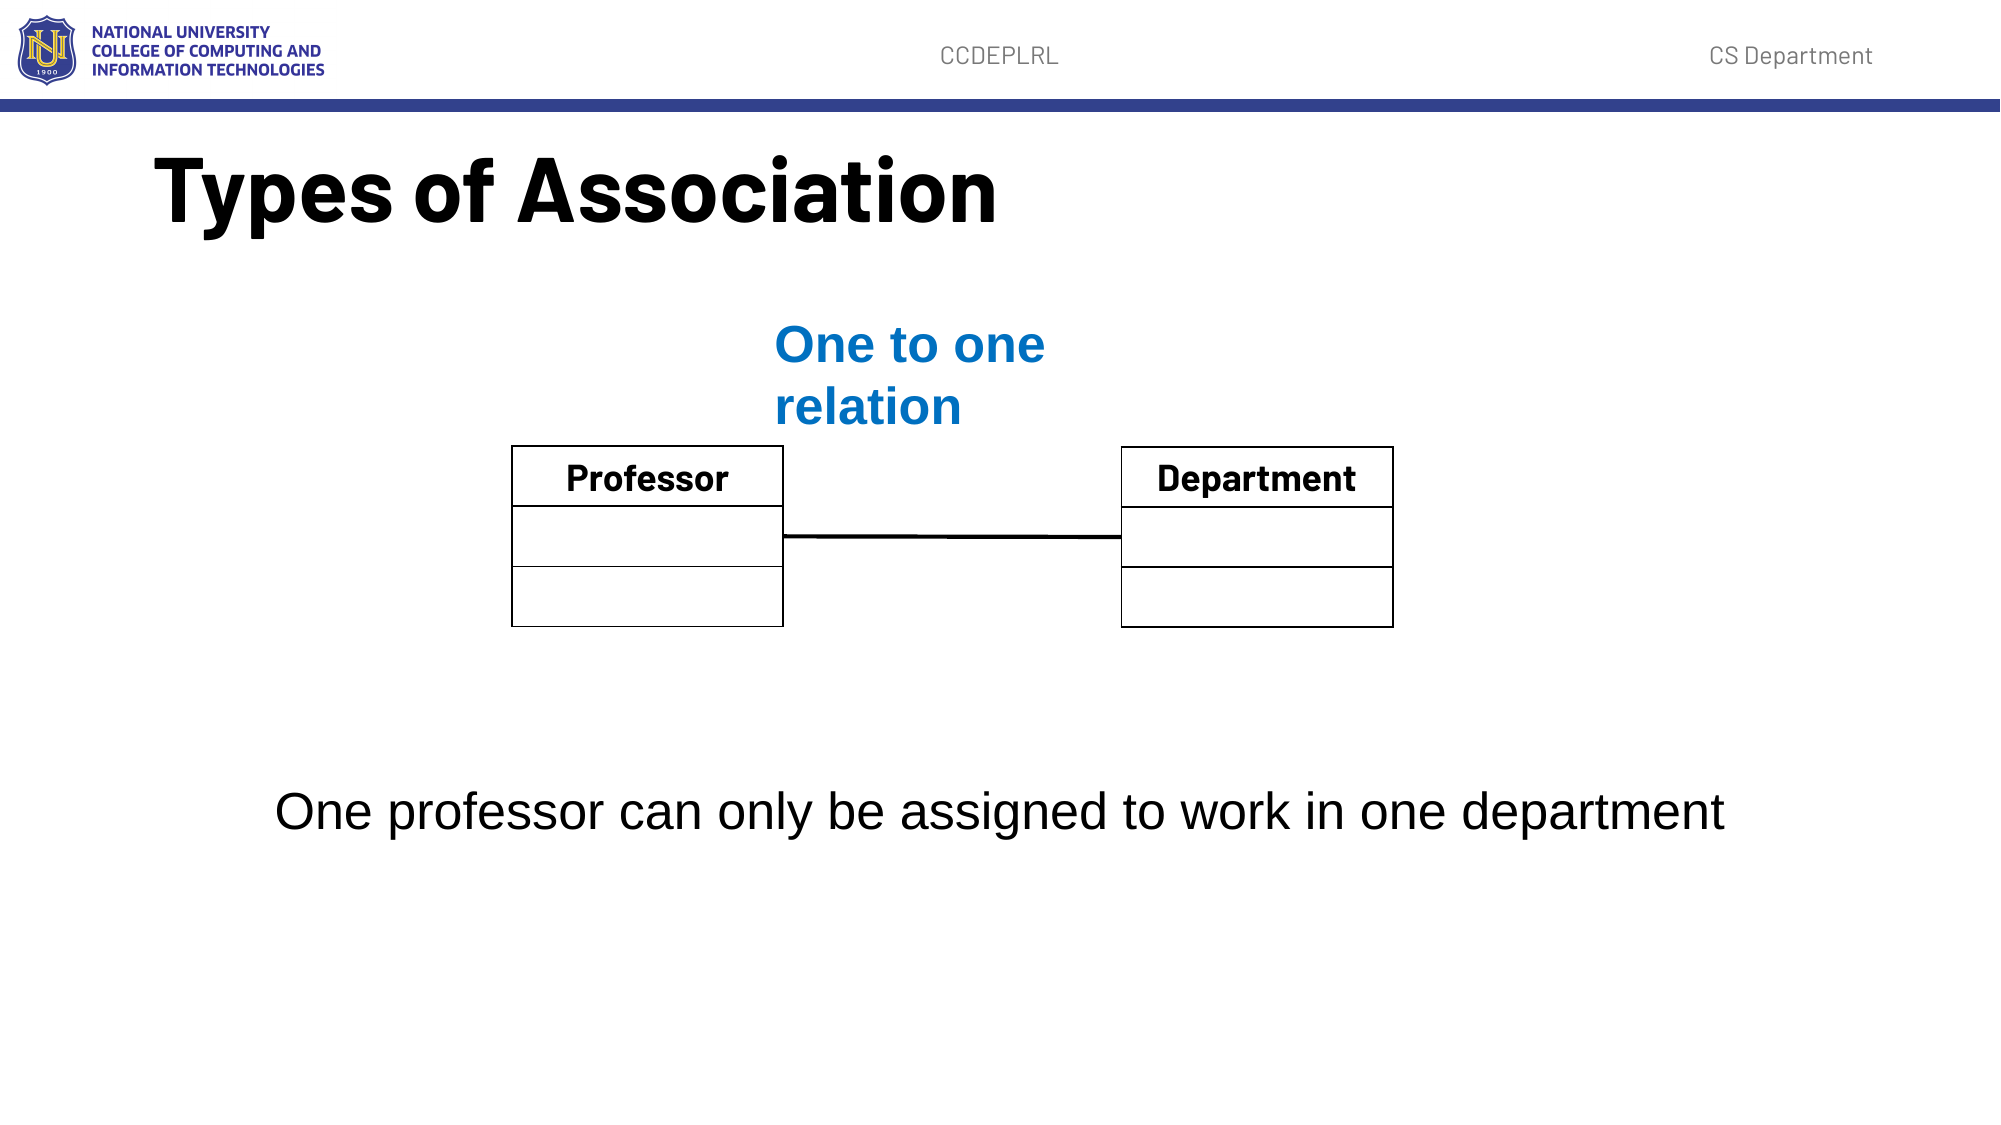

Types of Association
One to one relation
| Professor |
| --- |
|  |
|  |
| Department |
| --- |
|  |
|  |
One professor can only be assigned to work in one department